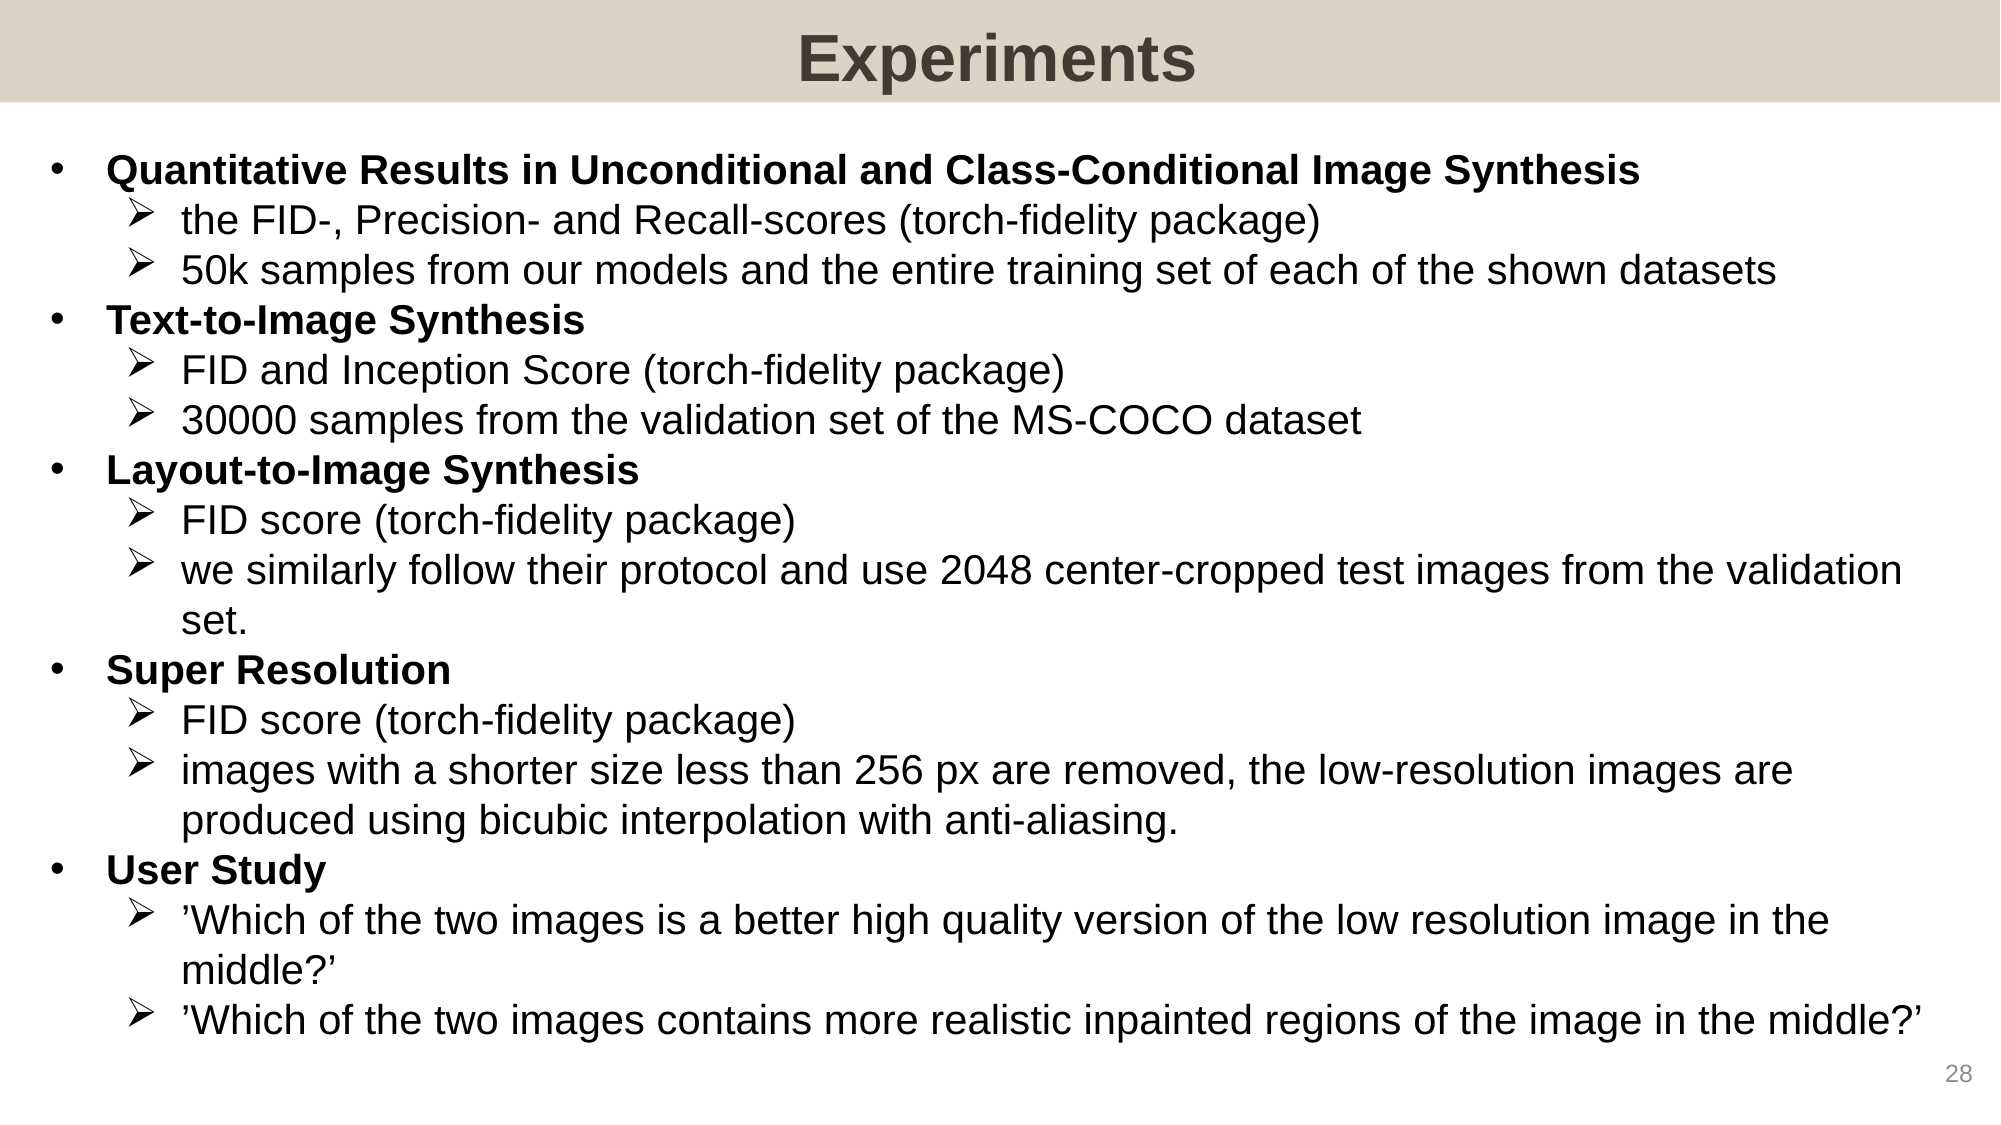

Experiments
Quantitative Results in Unconditional and Class-Conditional Image Synthesis
the FID-, Precision- and Recall-scores (torch-fidelity package)
50k samples from our models and the entire training set of each of the shown datasets
Text-to-Image Synthesis
FID and Inception Score (torch-fidelity package)
30000 samples from the validation set of the MS-COCO dataset
Layout-to-Image Synthesis
FID score (torch-fidelity package)
we similarly follow their protocol and use 2048 center-cropped test images from the validation set.
Super Resolution
FID score (torch-fidelity package)
images with a shorter size less than 256 px are removed, the low-resolution images are produced using bicubic interpolation with anti-aliasing.
User Study
’Which of the two images is a better high quality version of the low resolution image in the middle?’
’Which of the two images contains more realistic inpainted regions of the image in the middle?’
28